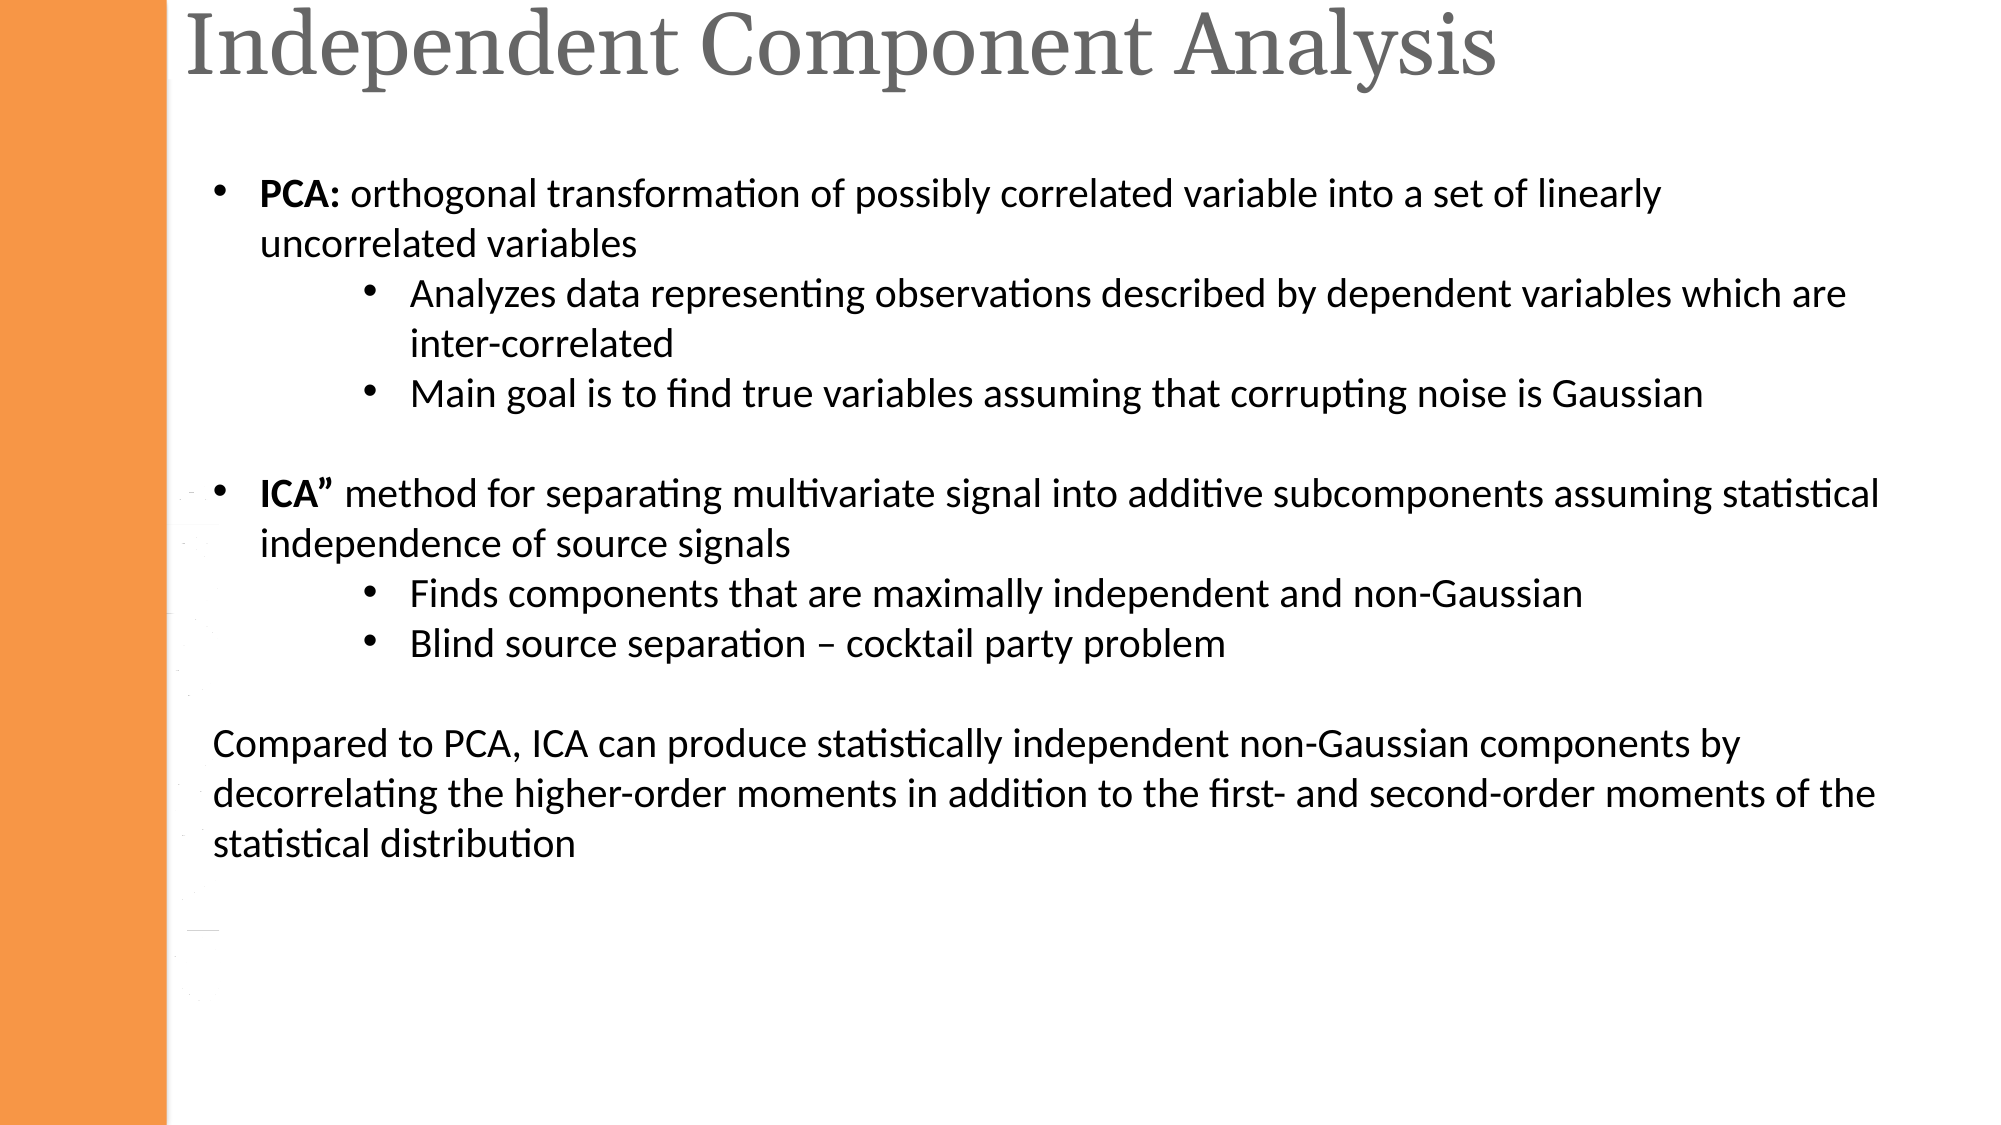

# Independent Component Analysis
PCA: orthogonal transformation of possibly correlated variable into a set of linearly uncorrelated variables
Analyzes data representing observations described by dependent variables which are inter-correlated
Main goal is to find true variables assuming that corrupting noise is Gaussian

ICA” method for separating multivariate signal into additive subcomponents assuming statistical independence of source signals
Finds components that are maximally independent and non-Gaussian
Blind source separation – cocktail party problem

Compared to PCA, ICA can produce statistically independent non-Gaussian components by decorrelating the higher-order moments in addition to the first- and second-order moments of the statistical distribution